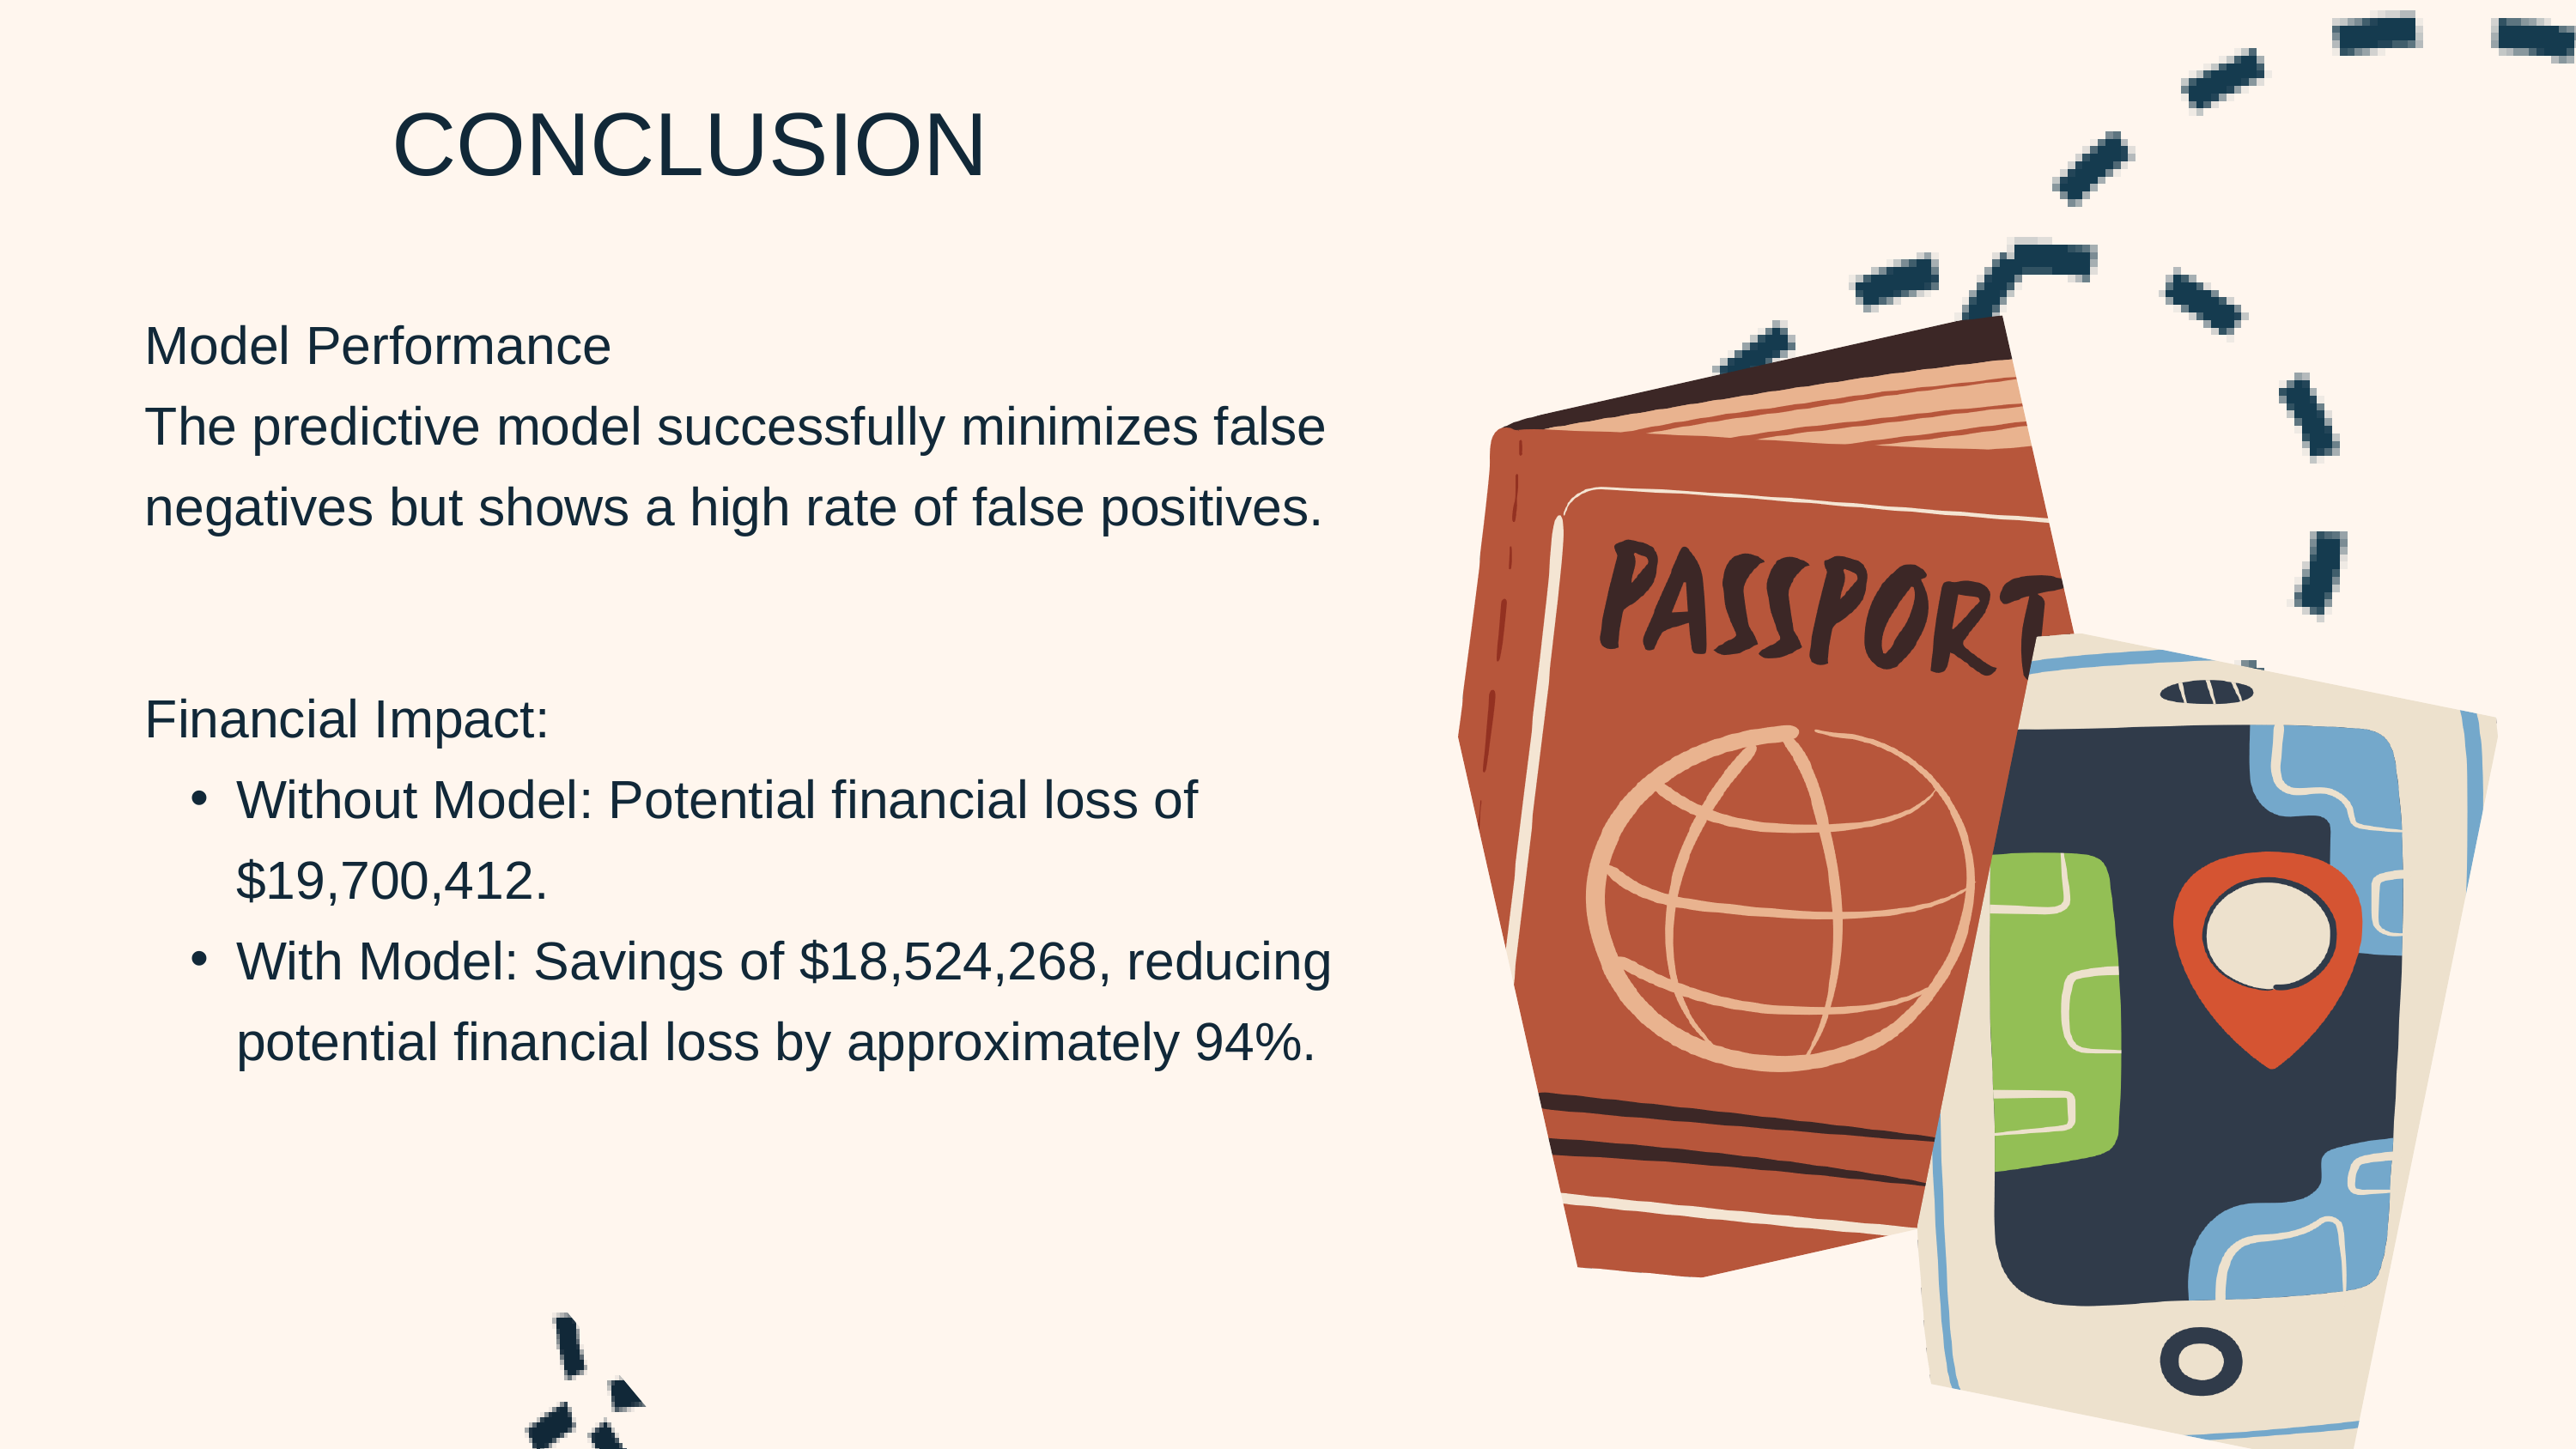

CONCLUSION
Model Performance
The predictive model successfully minimizes false negatives but shows a high rate of false positives.

Financial Impact:
Without Model: Potential financial loss of $19,700,412.
With Model: Savings of $18,524,268, reducing potential financial loss by approximately 94%.